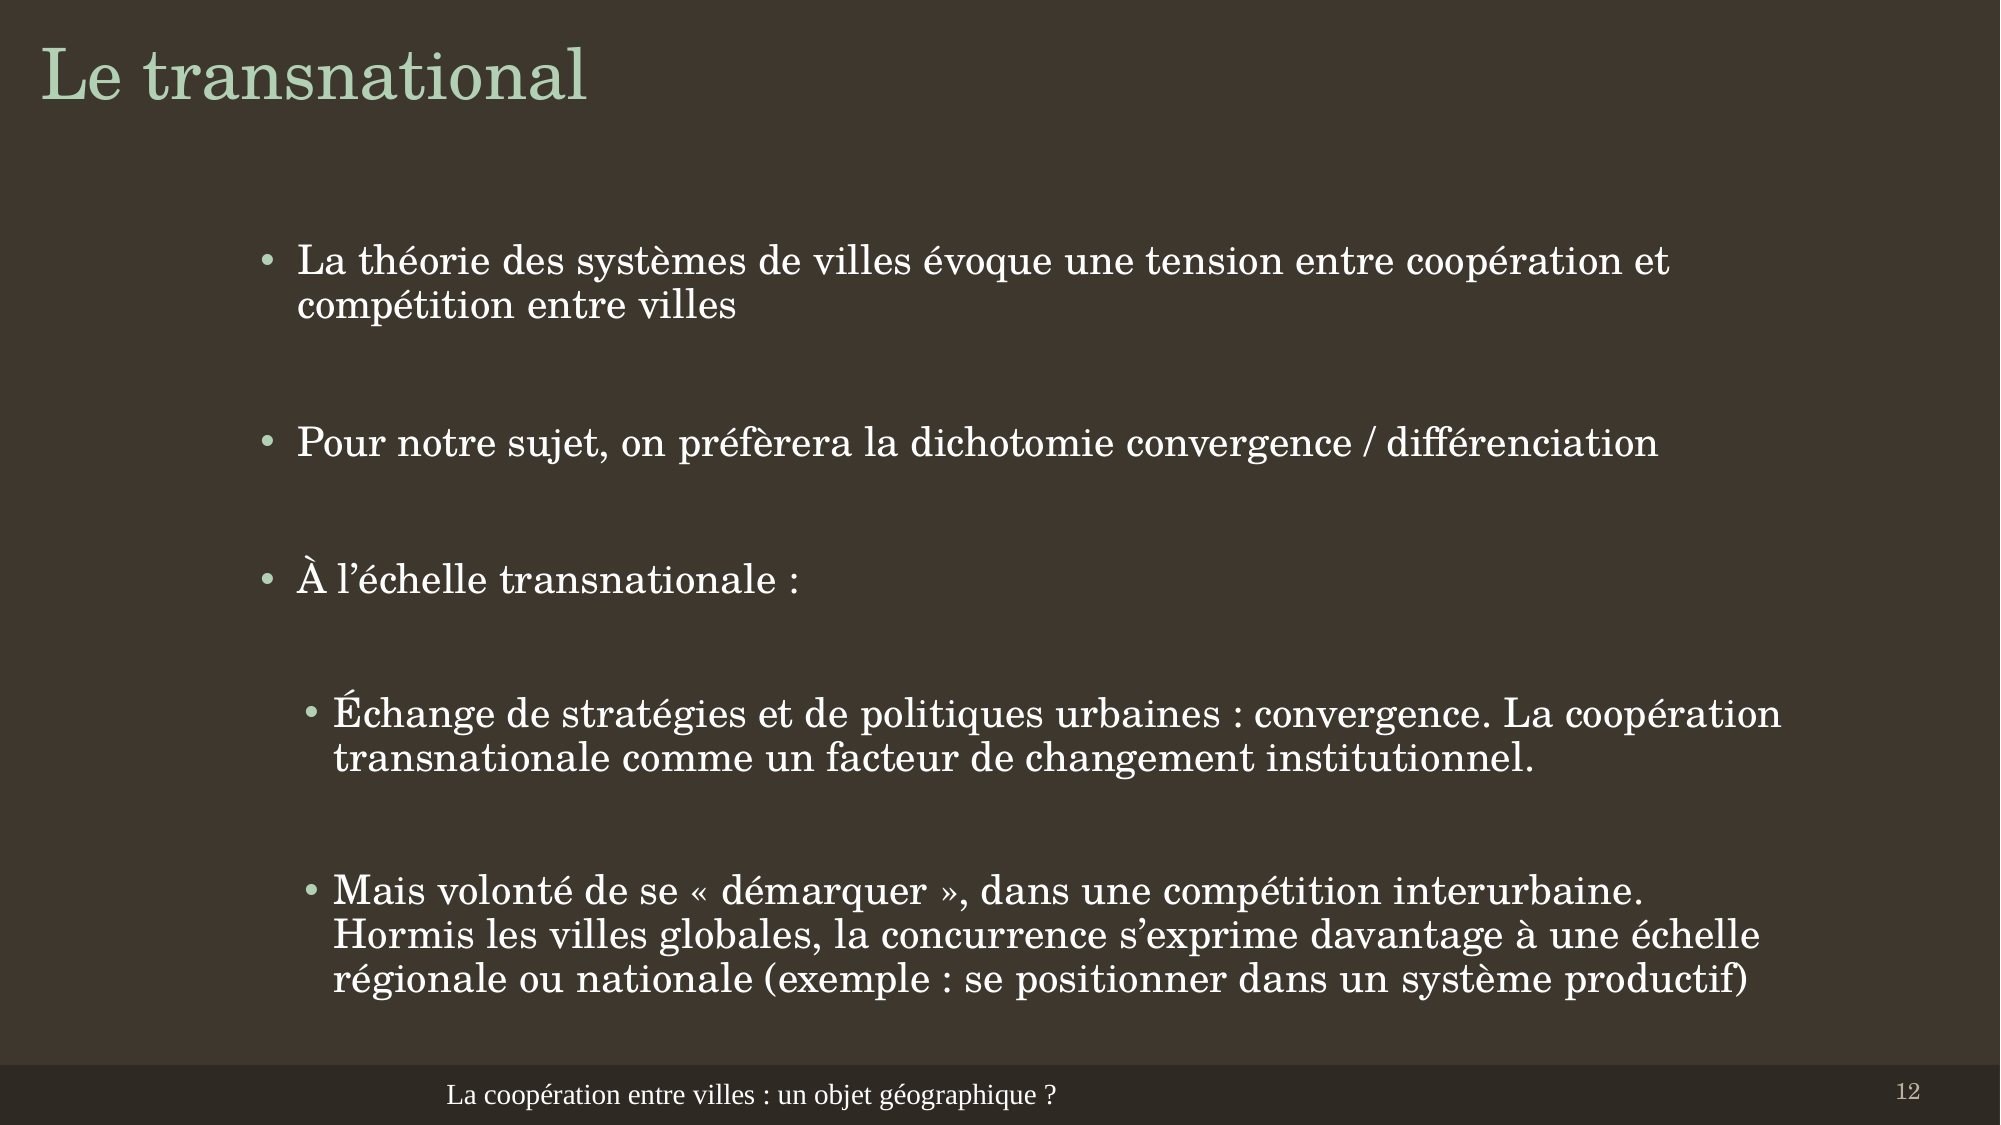

# Le transnational
La théorie des systèmes de villes évoque une tension entre coopération et compétition entre villes

Pour notre sujet, on préfèrera la dichotomie convergence / différenciation

À l’échelle transnationale :

Échange de stratégies et de politiques urbaines : convergence. La coopération transnationale comme un facteur de changement institutionnel.

Mais volonté de se « démarquer », dans une compétition interurbaine. Hormis les villes globales, la concurrence s’exprime davantage à une échelle régionale ou nationale (exemple : se positionner dans un système productif)

La coopération entre villes : un objet géographique ?
12